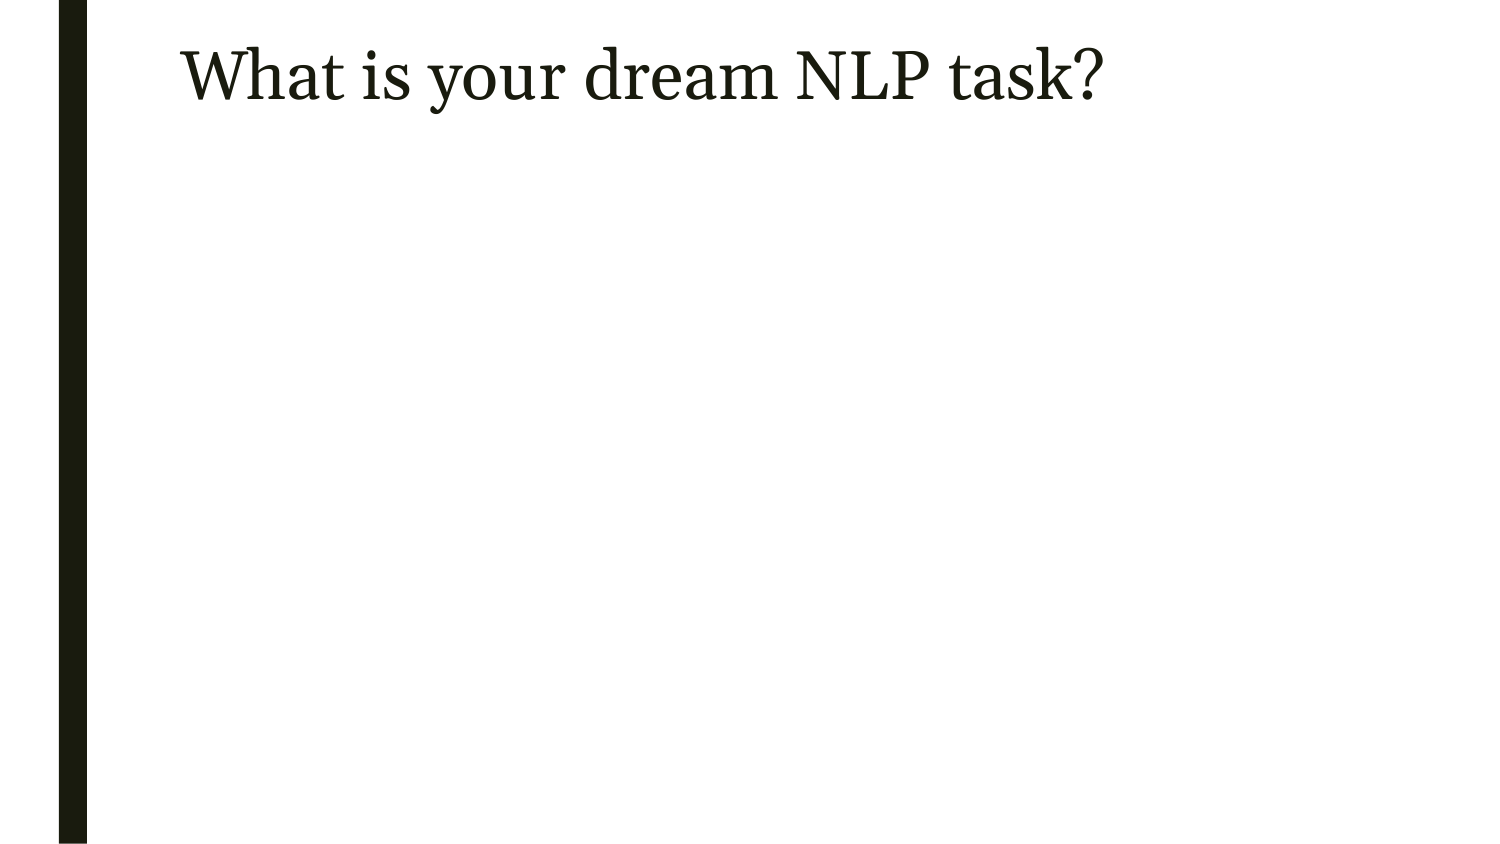

# What is your dream NLP task?